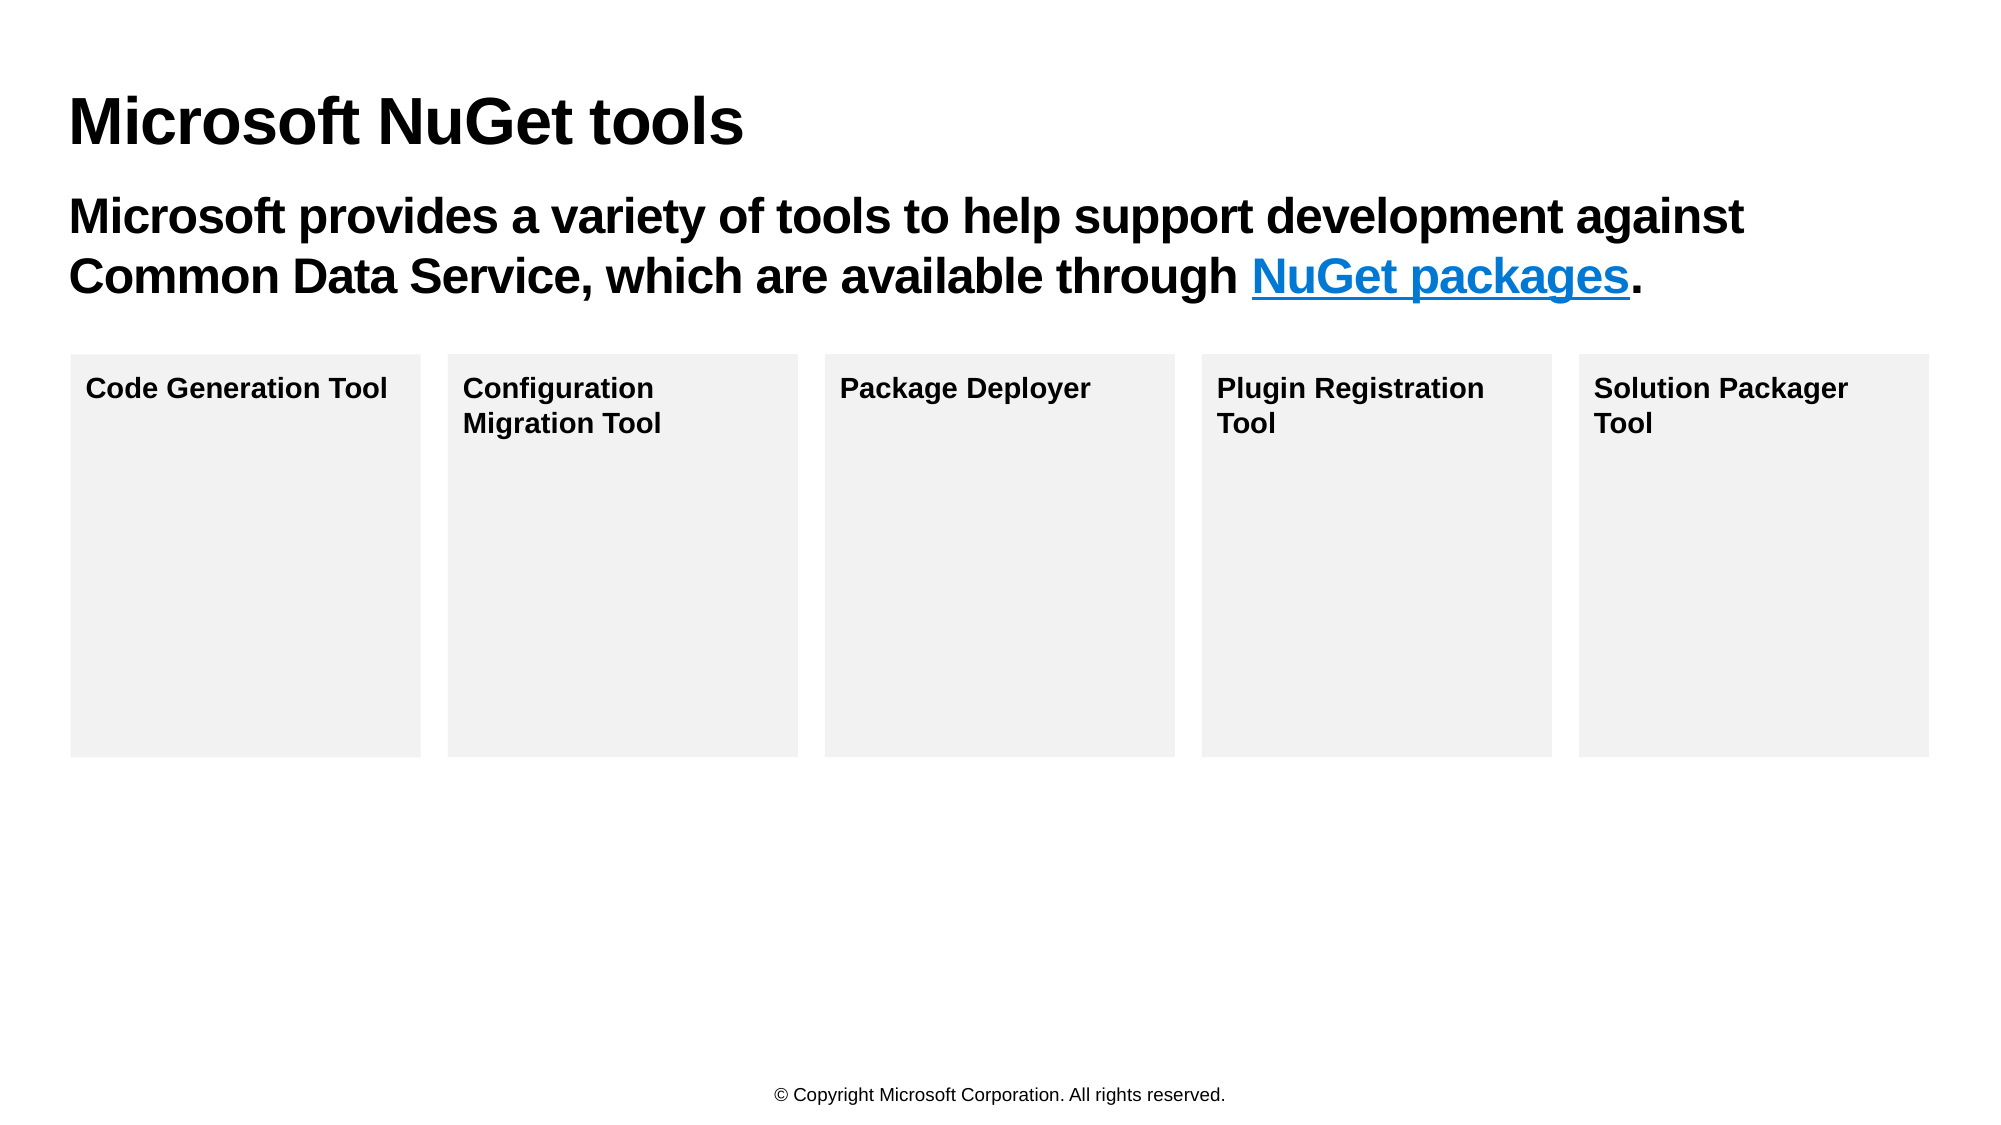

# Microsoft NuGet tools
Microsoft provides a variety of tools to help support development against Common Data Service, which are available through NuGet packages.
Configuration Migration Tool
Package Deployer
Plugin Registration Tool
Solution Packager Tool
Code Generation Tool